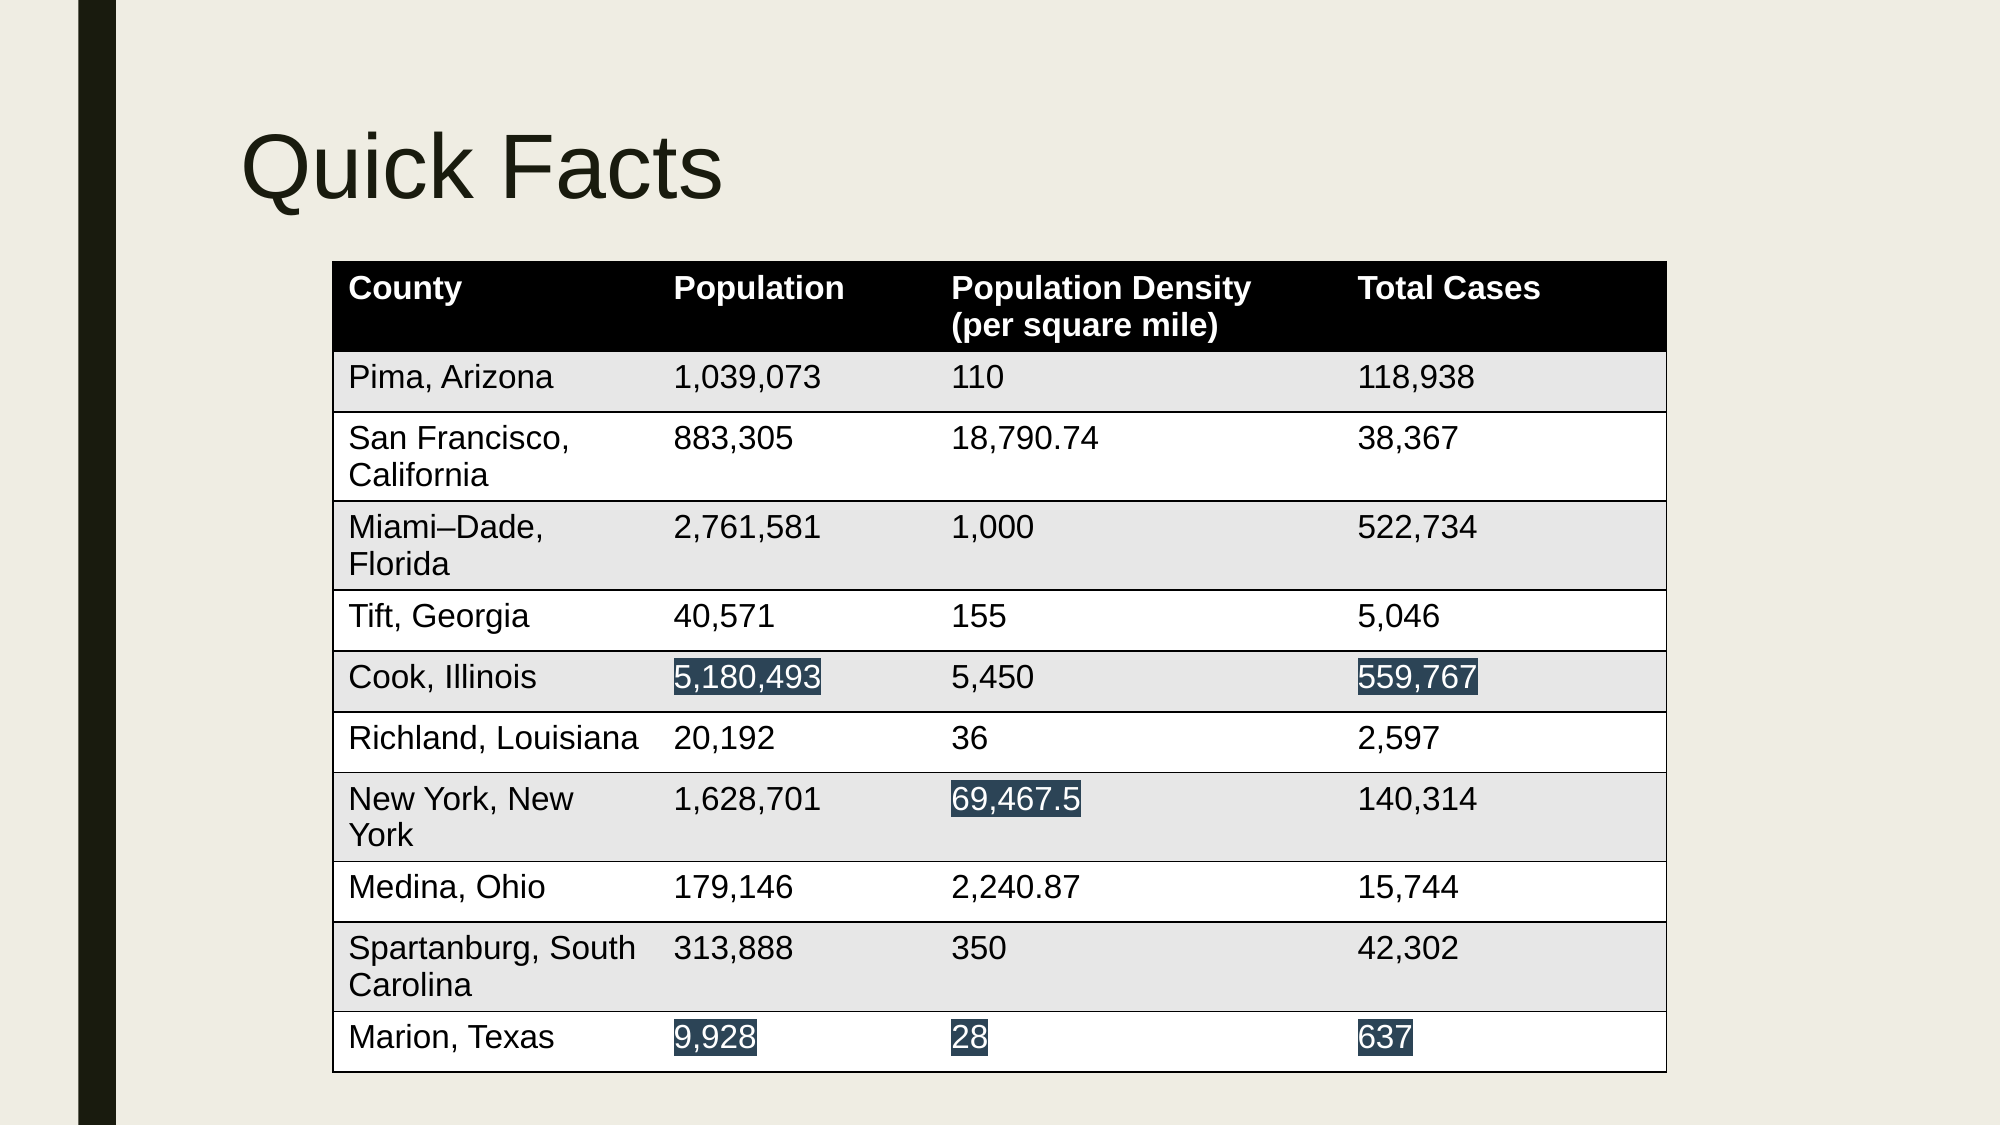

# Quick Facts

| County | Population | Population Density (per square mile) | Total Cases |
| --- | --- | --- | --- |
| Pima, Arizona | 1,039,073 | 110 | 118,938 |
| San Francisco, California | 883,305 | 18,790.74 | 38,367 |
| Miami–Dade, Florida | 2,761,581 | 1,000 | 522,734 |
| Tift, Georgia | 40,571 | 155 | 5,046 |
| Cook, Illinois | 5,180,493 | 5,450 | 559,767 |
| Richland, Louisiana | 20,192 | 36 | 2,597 |
| New York, New York | 1,628,701 | 69,467.5 | 140,314 |
| Medina, Ohio | 179,146 | 2,240.87 | 15,744 |
| Spartanburg, South Carolina | 313,888 | 350 | 42,302 |
| Marion, Texas | 9,928 | 28 | 637 |